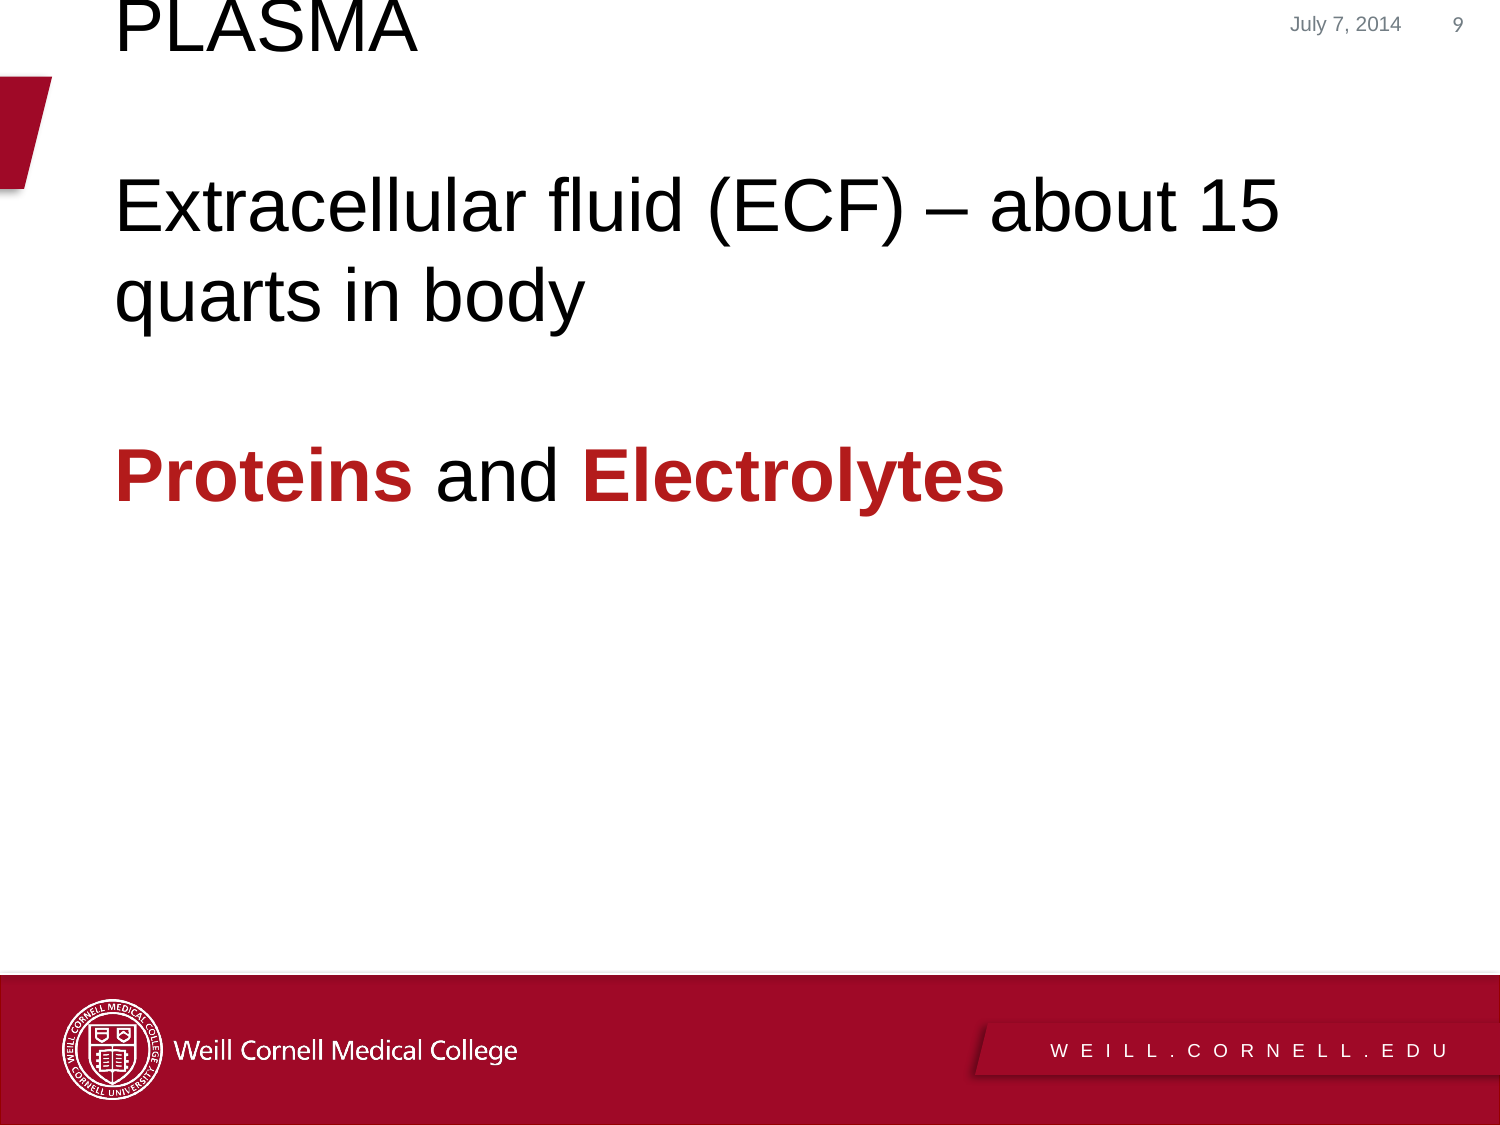

July 7, 2014
9
PLASMA

Extracellular fluid (ECF) – about 15 quarts in body

Proteins and Electrolytes